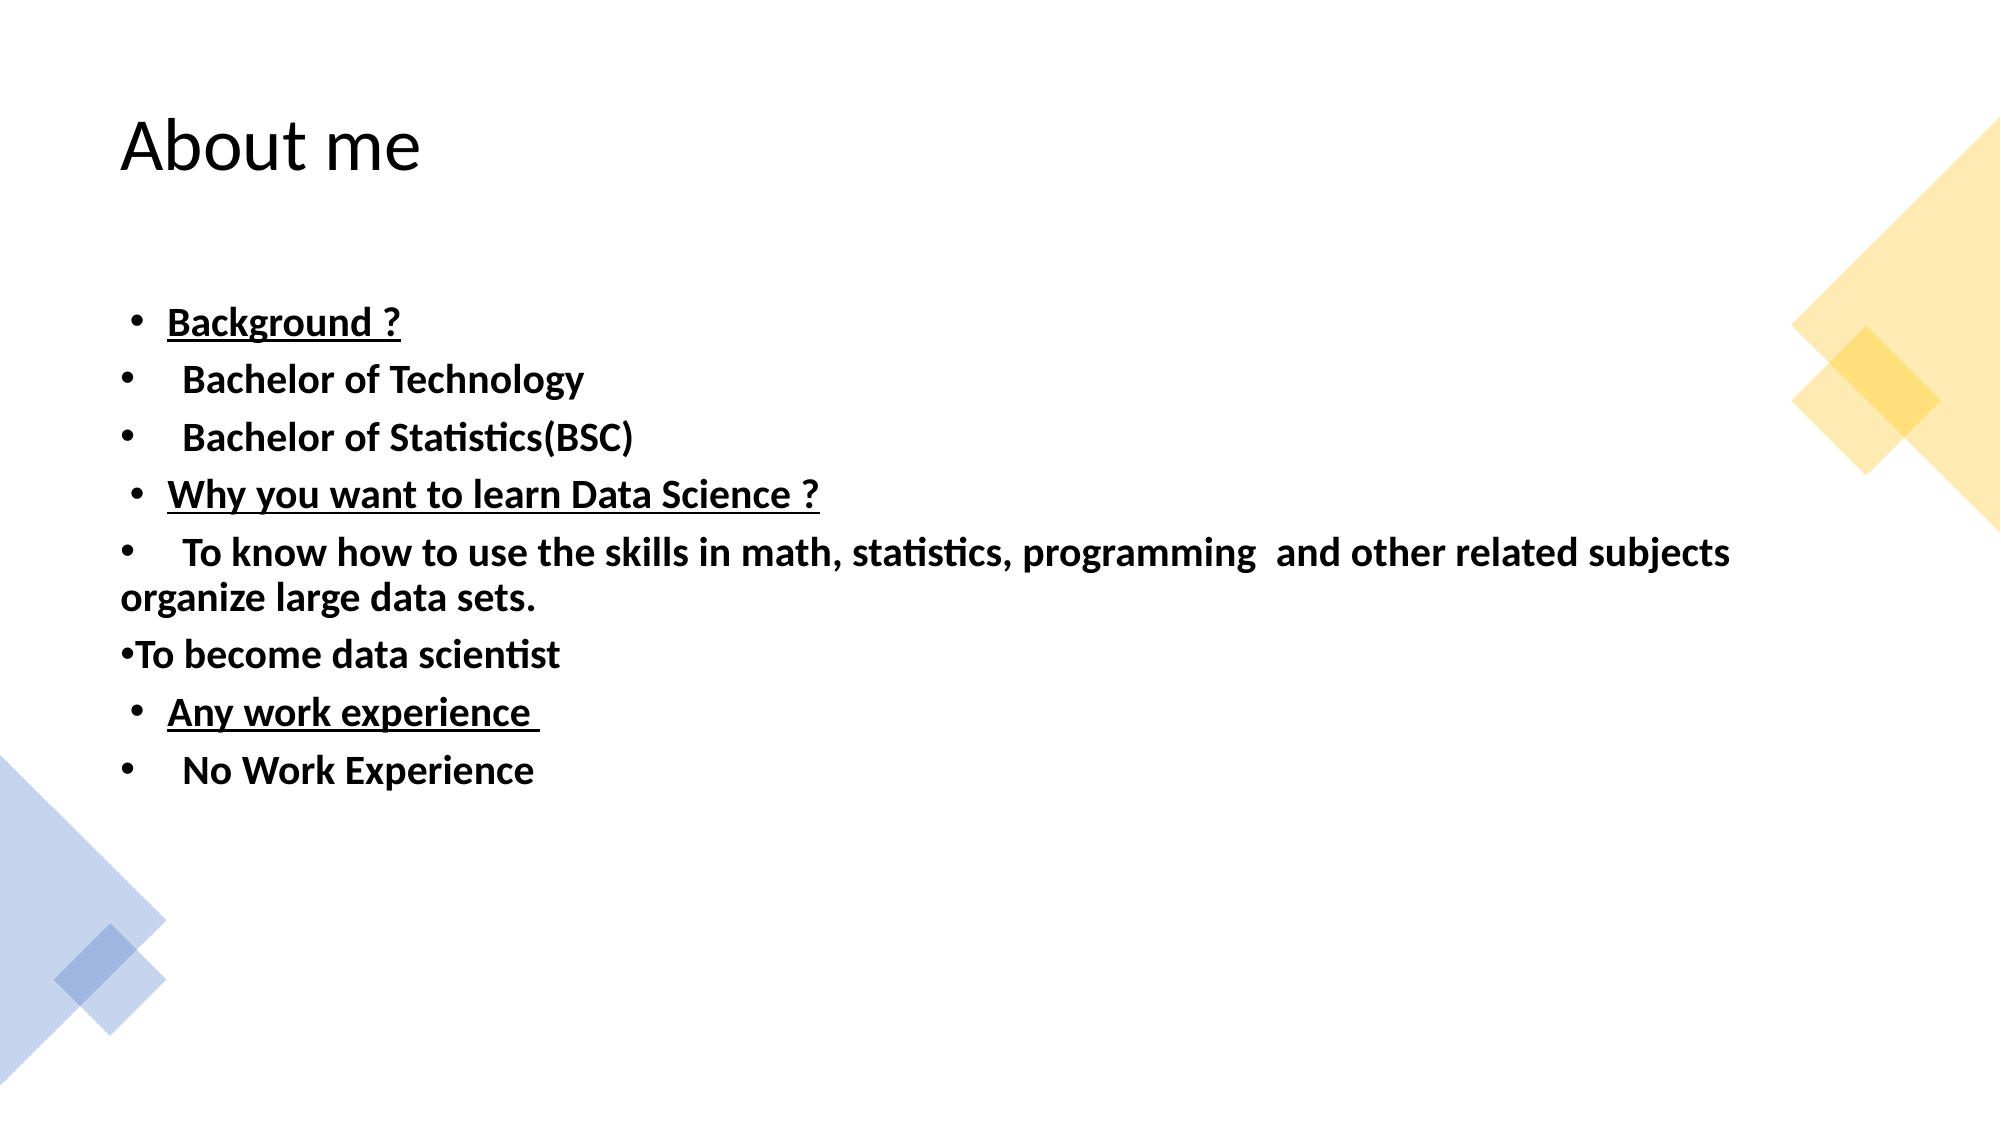

About me

Background ?
     Bachelor of Technology
     Bachelor of Statistics(BSC)
Why you want to learn Data Science ?
     To know how to use the skills in math, statistics, programming  and other related subjects organize large data sets.
To become data scientist
Any work experience
     No Work Experience